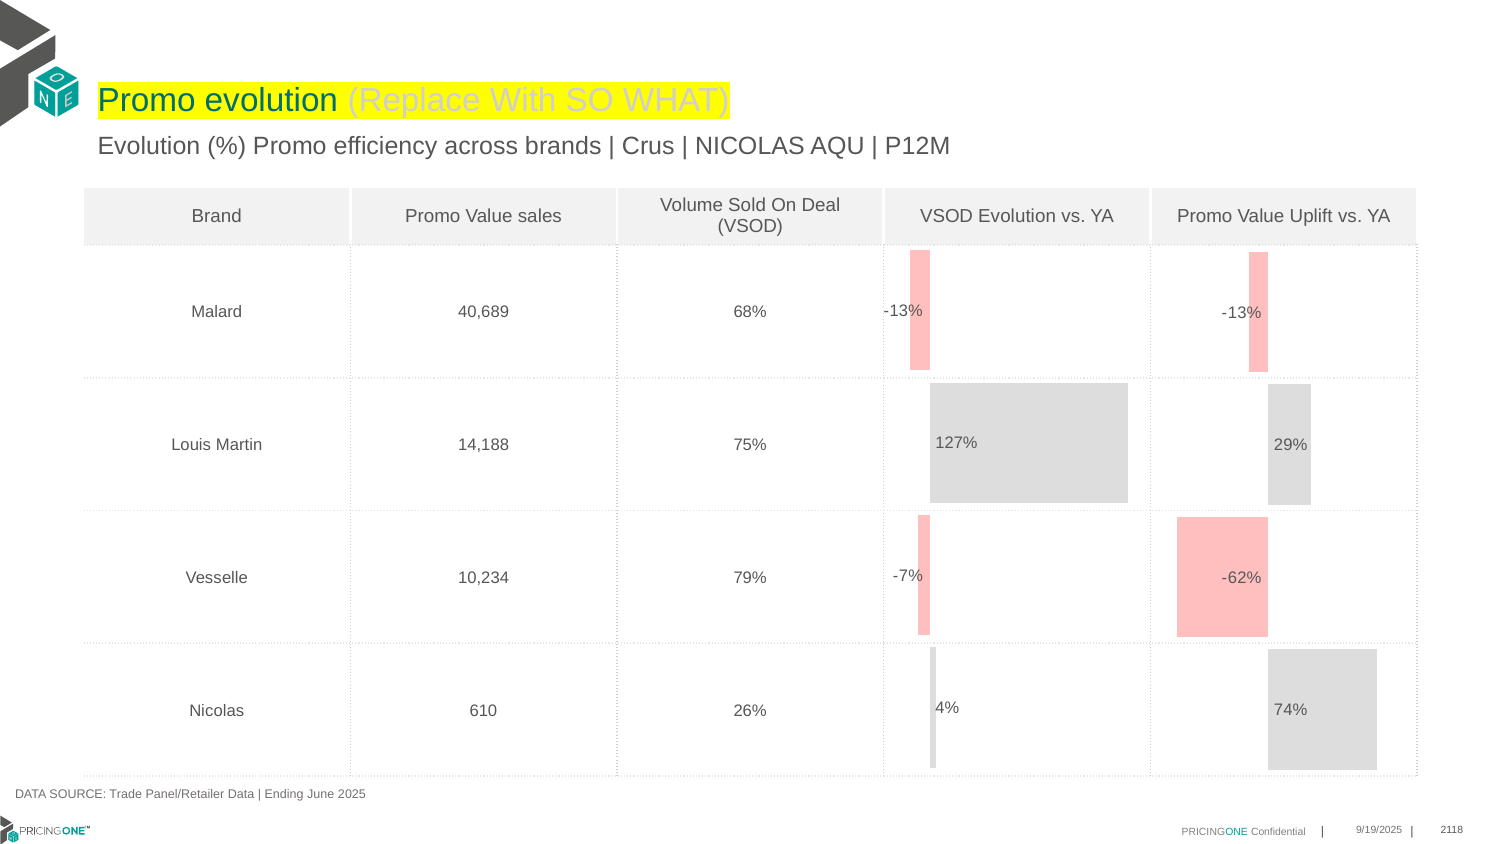

# Promo evolution (Replace With SO WHAT)
Evolution (%) Promo efficiency across brands | Crus | NICOLAS AQU | P12M
| Brand | Promo Value sales | Volume Sold On Deal (VSOD) | VSOD Evolution vs. YA | Promo Value Uplift vs. YA |
| --- | --- | --- | --- | --- |
| Malard | 40,689 | 68% |  |  |
| Louis Martin | 14,188 | 75% |  |  |
| Vesselle | 10,234 | 79% |  |  |
| Nicolas | 610 | 26% |  |  |

### Chart

| Category | VSOD Evaluation vs YA |
|---|---|
| Malard | -0.128 |
| Louis Martin | 1.2730000000000001 |
| Vesselle | -0.07099999999999995 |
| Nicolas | 0.040000000000000036 |

### Chart

| Category | Promo Value Uplift vs YA |
|---|---|
| Malard | -0.13335819621212375 |
| Louis Martin | 0.29436968736647784 |
| Vesselle | -0.6198209559365029 |
| Nicolas | 0.7390939597315436 |
DATA SOURCE: Trade Panel/Retailer Data | Ending June 2025

9/19/2025
2118